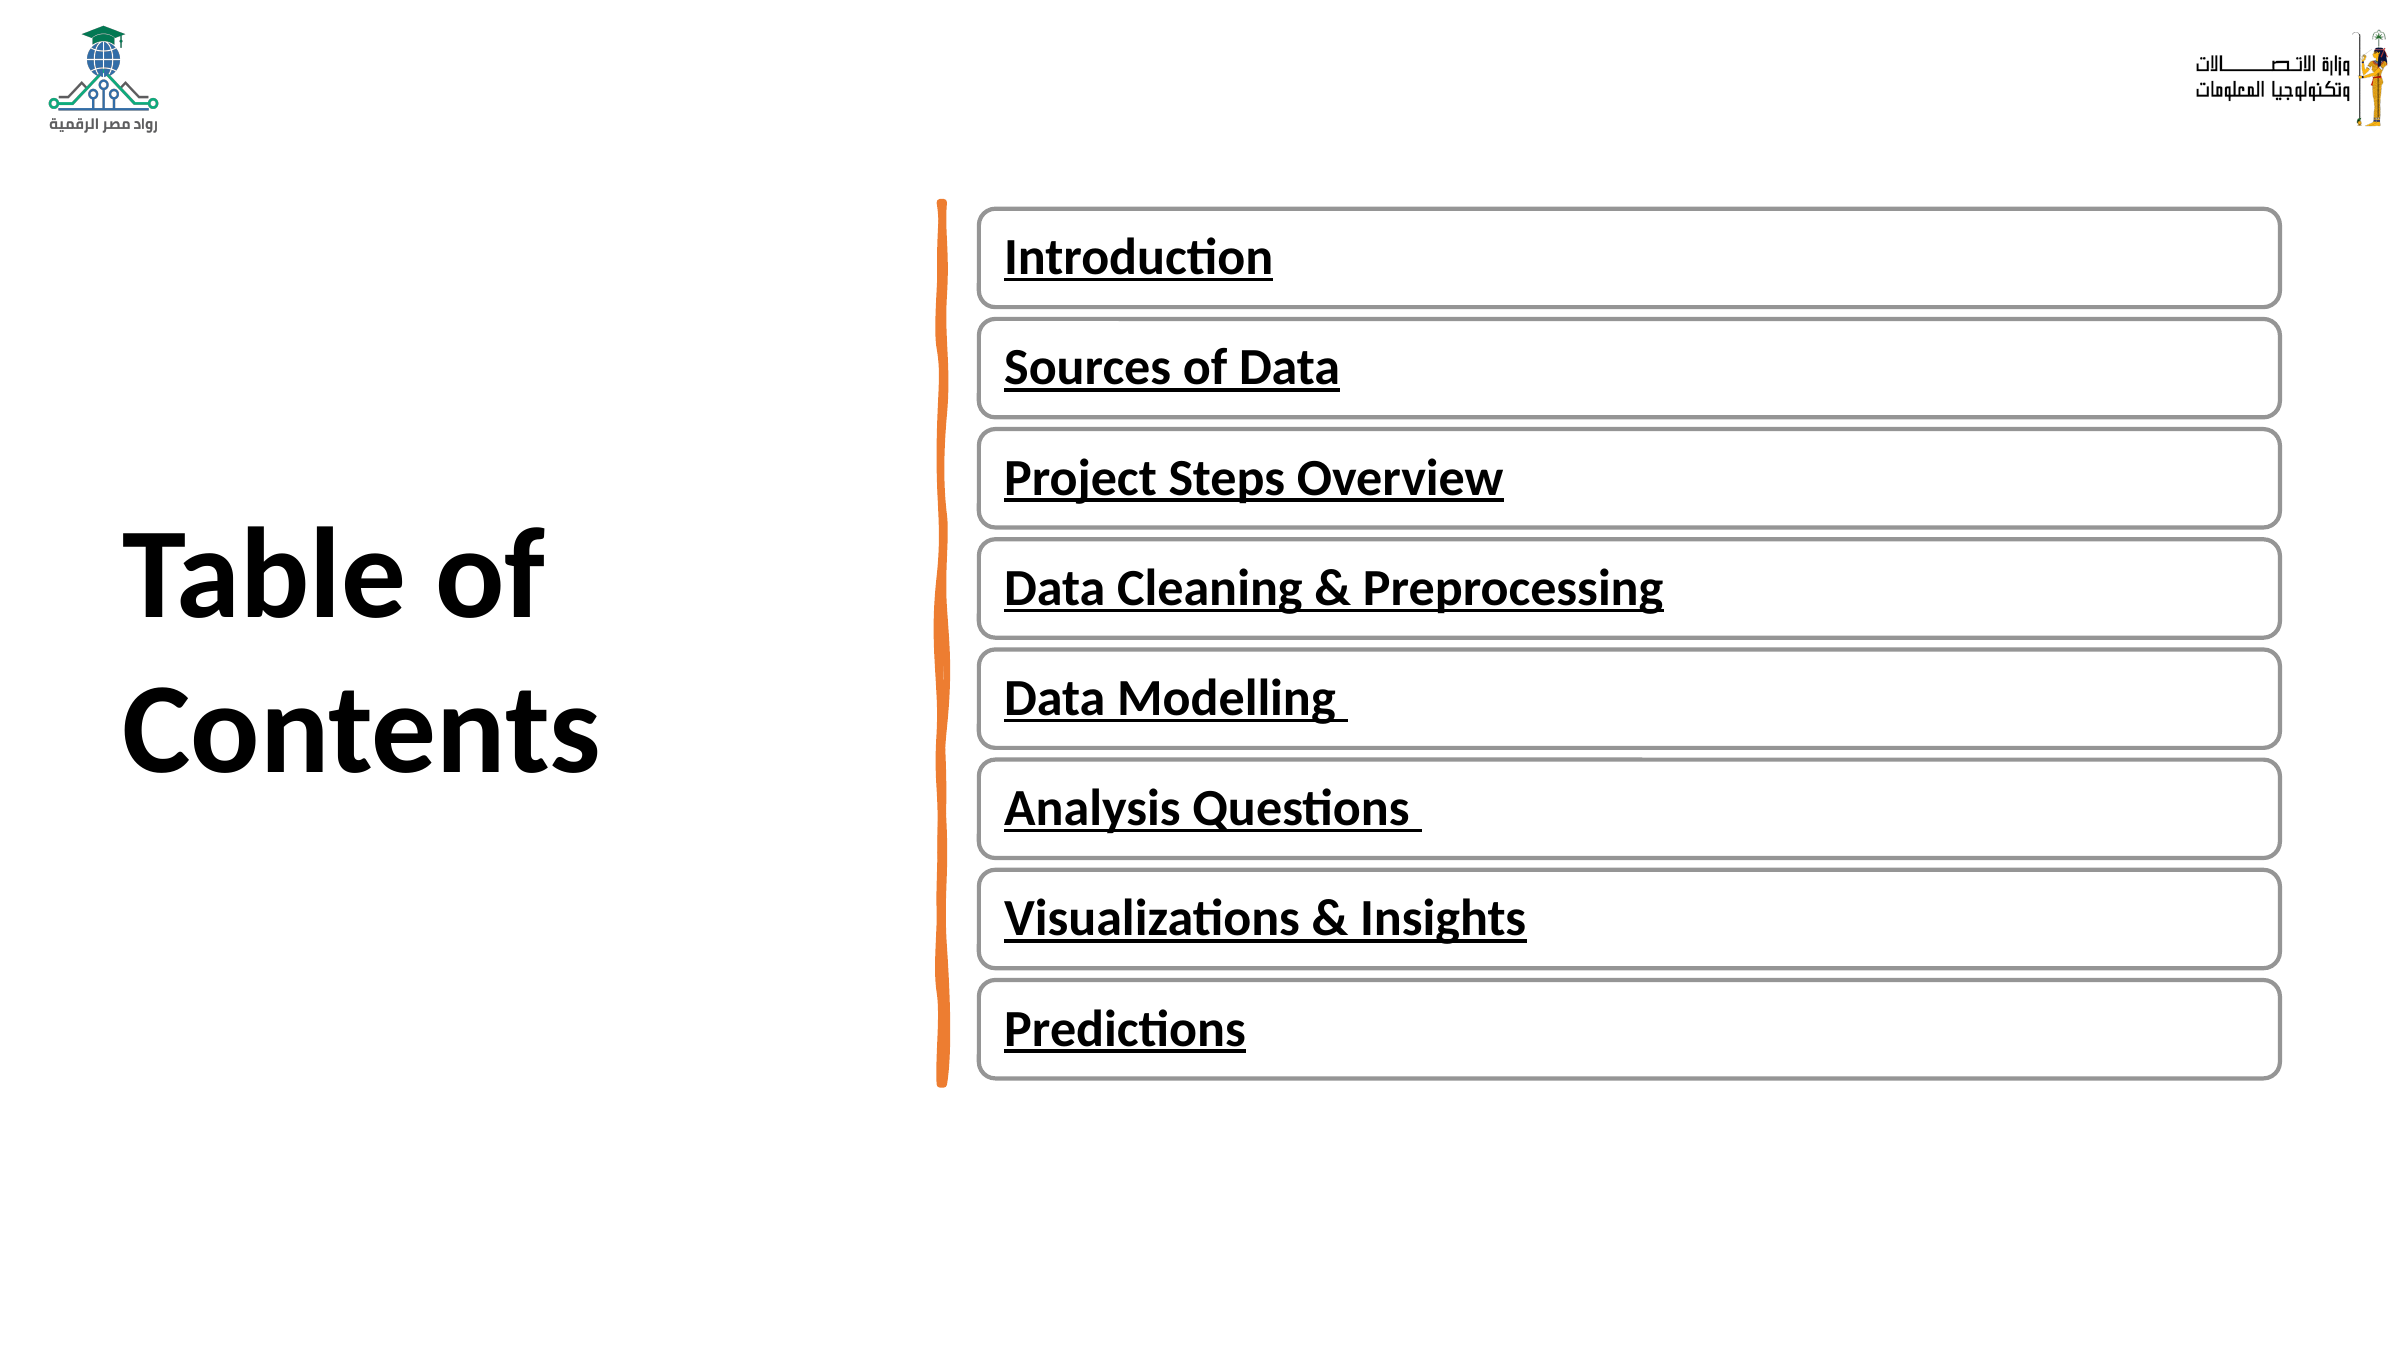

Introduction
Sources of Data
Project Steps Overview
Data Cleaning & Preprocessing
Data Modelling
Analysis Questions
Visualizations & Insights
Predictions
# Table of Contents